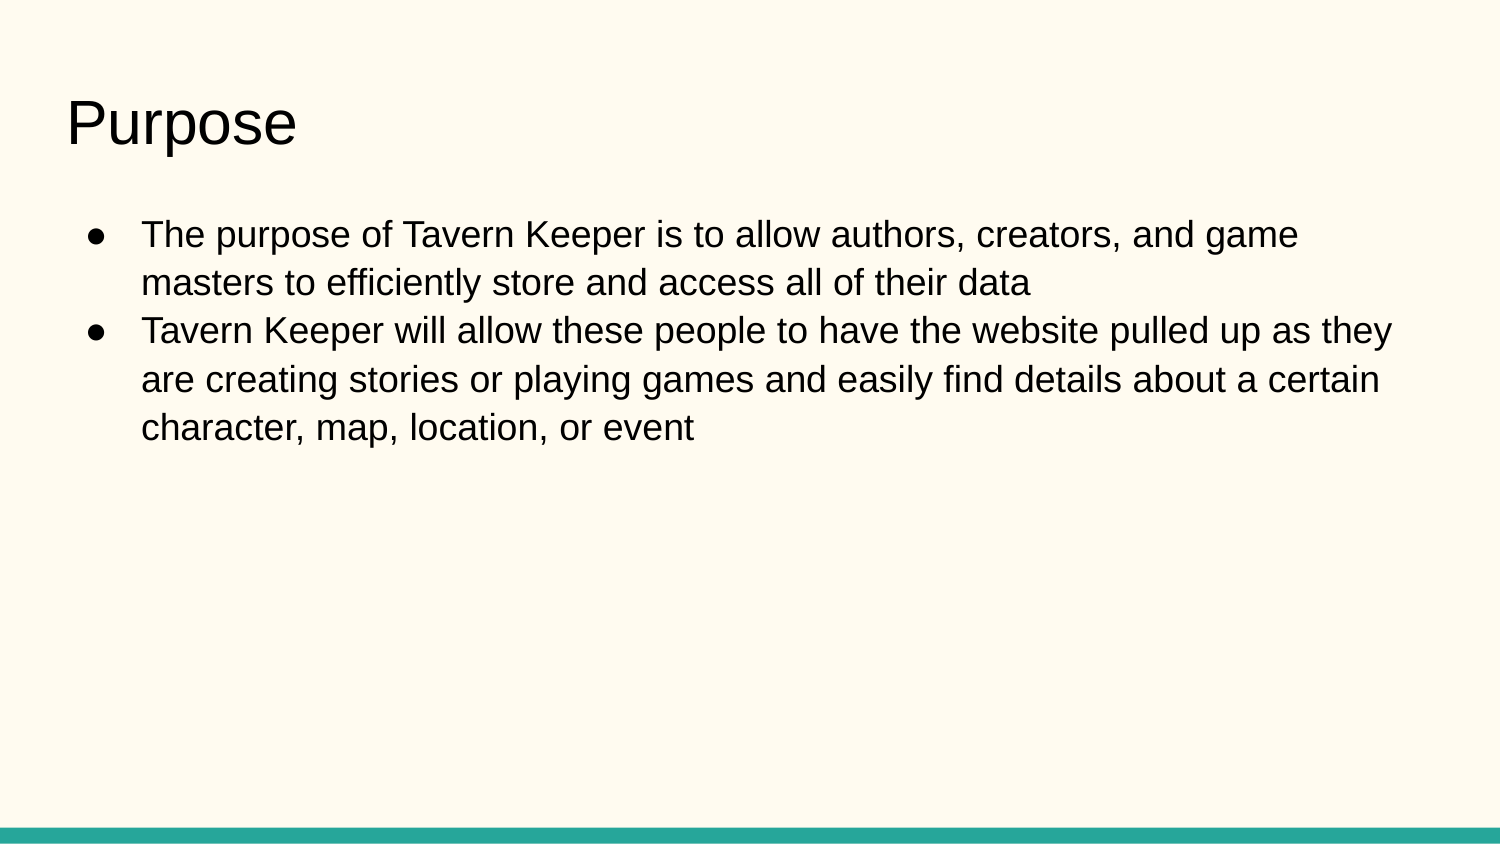

# Purpose
The purpose of Tavern Keeper is to allow authors, creators, and game masters to efficiently store and access all of their data
Tavern Keeper will allow these people to have the website pulled up as they are creating stories or playing games and easily find details about a certain character, map, location, or event